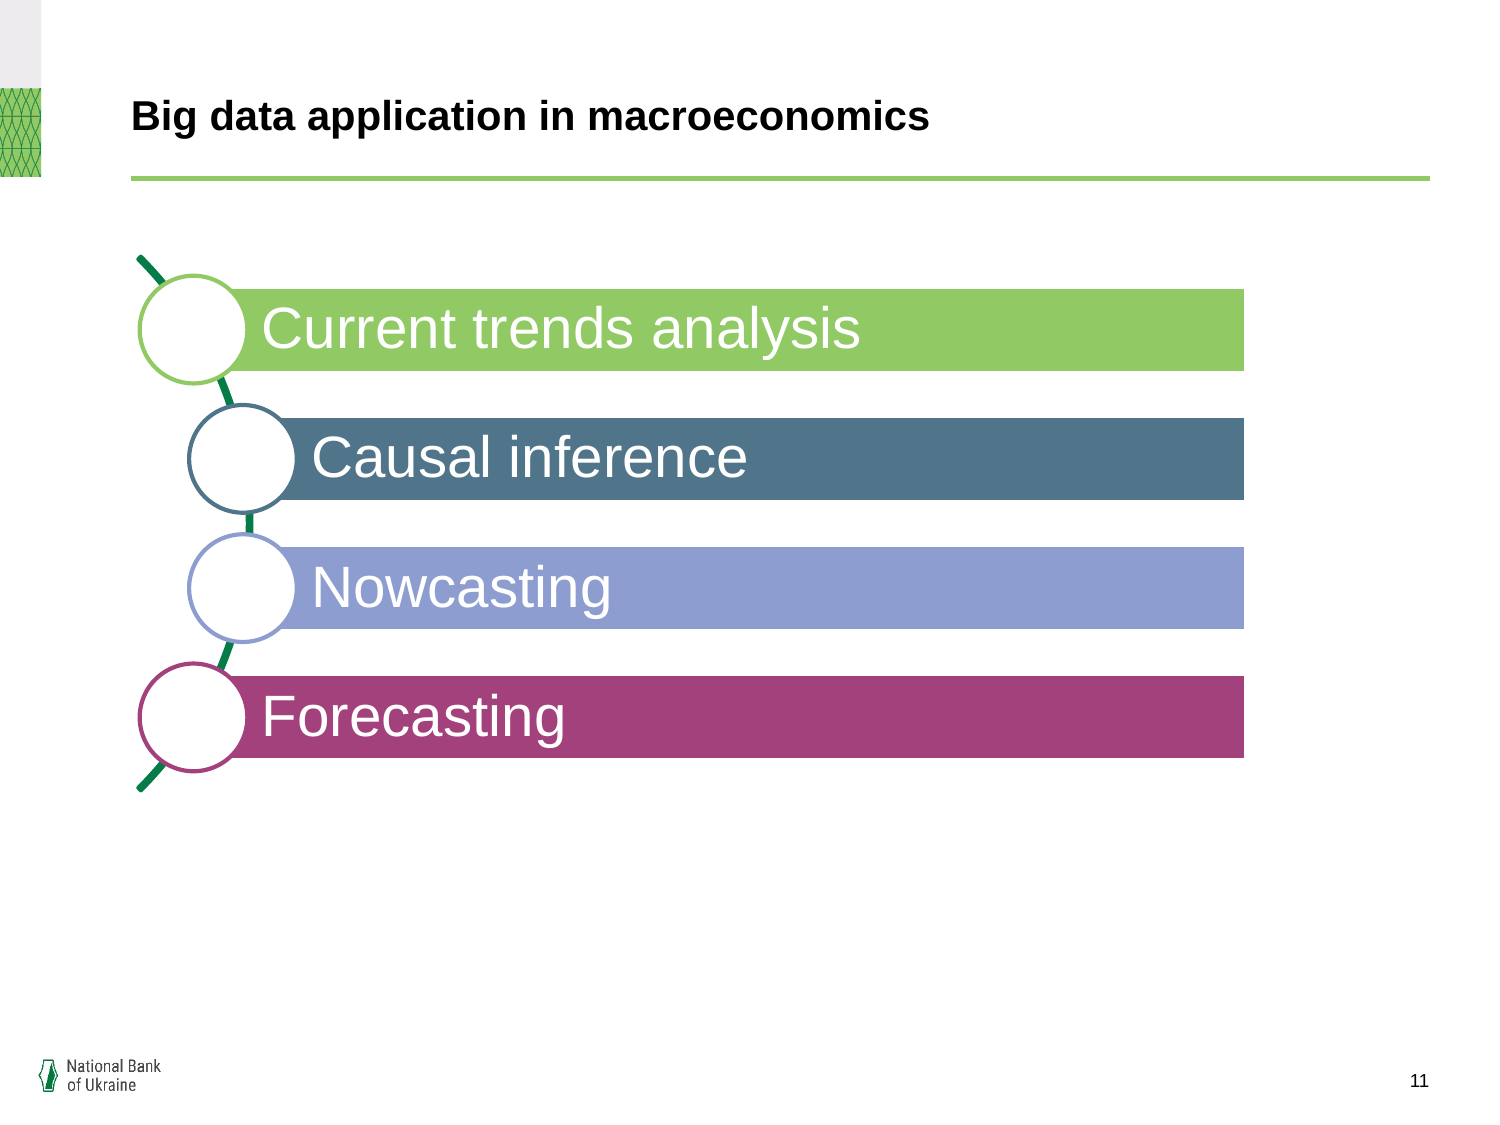

# Big data application in macroeconomics
Current trends analysis
Causal inference
Nowcasting
Forecasting
11